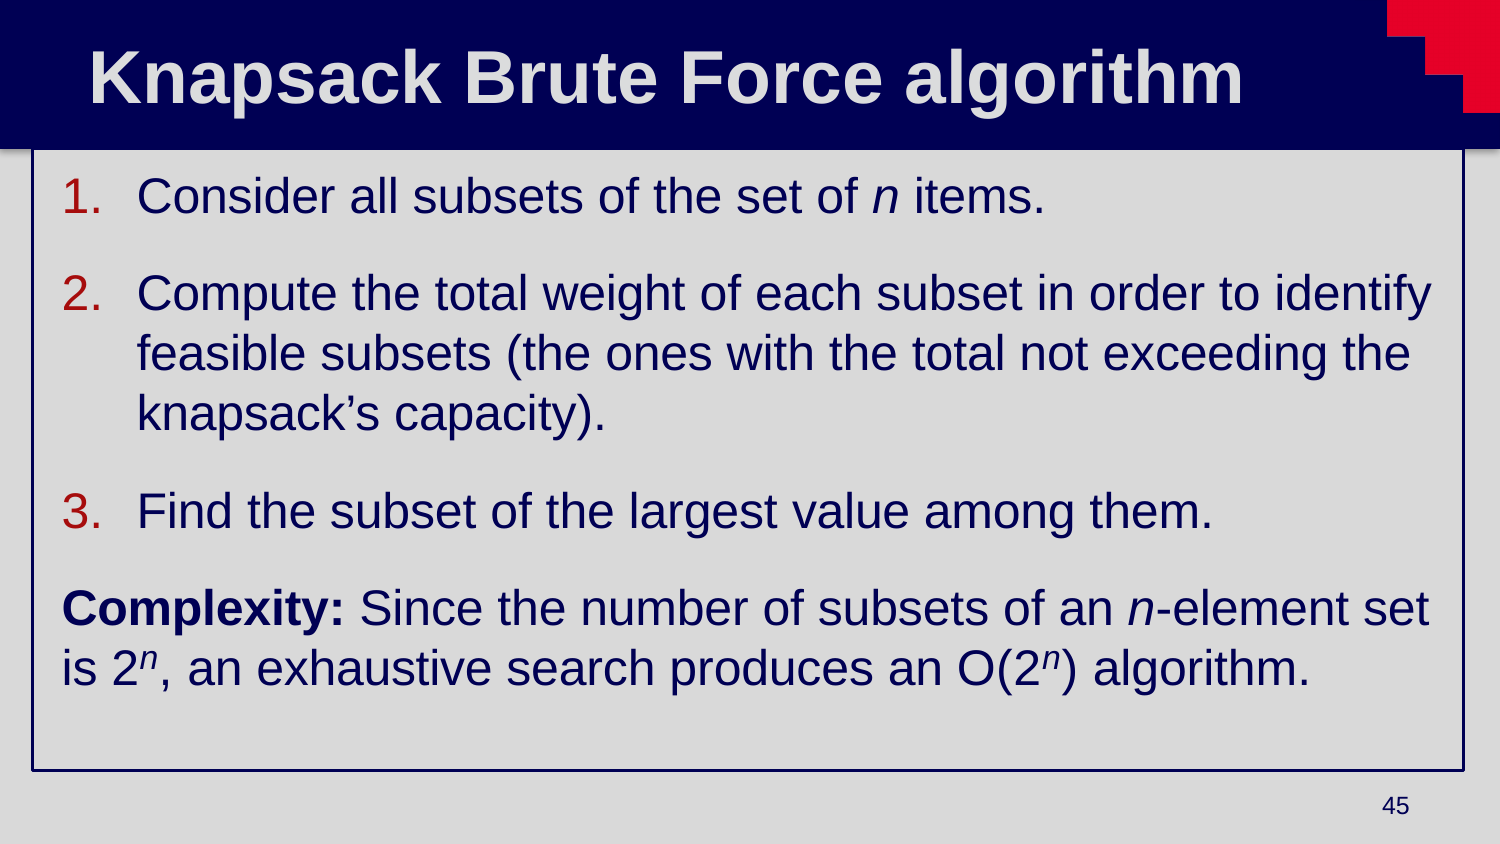

# Knapsack Brute Force algorithm
Consider all subsets of the set of n items.
Compute the total weight of each subset in order to identify feasible subsets (the ones with the total not exceeding the knapsack’s capacity).
Find the subset of the largest value among them.
Complexity: Since the number of subsets of an n-element set is 2n, an exhaustive search produces an O(2n) algorithm.
45